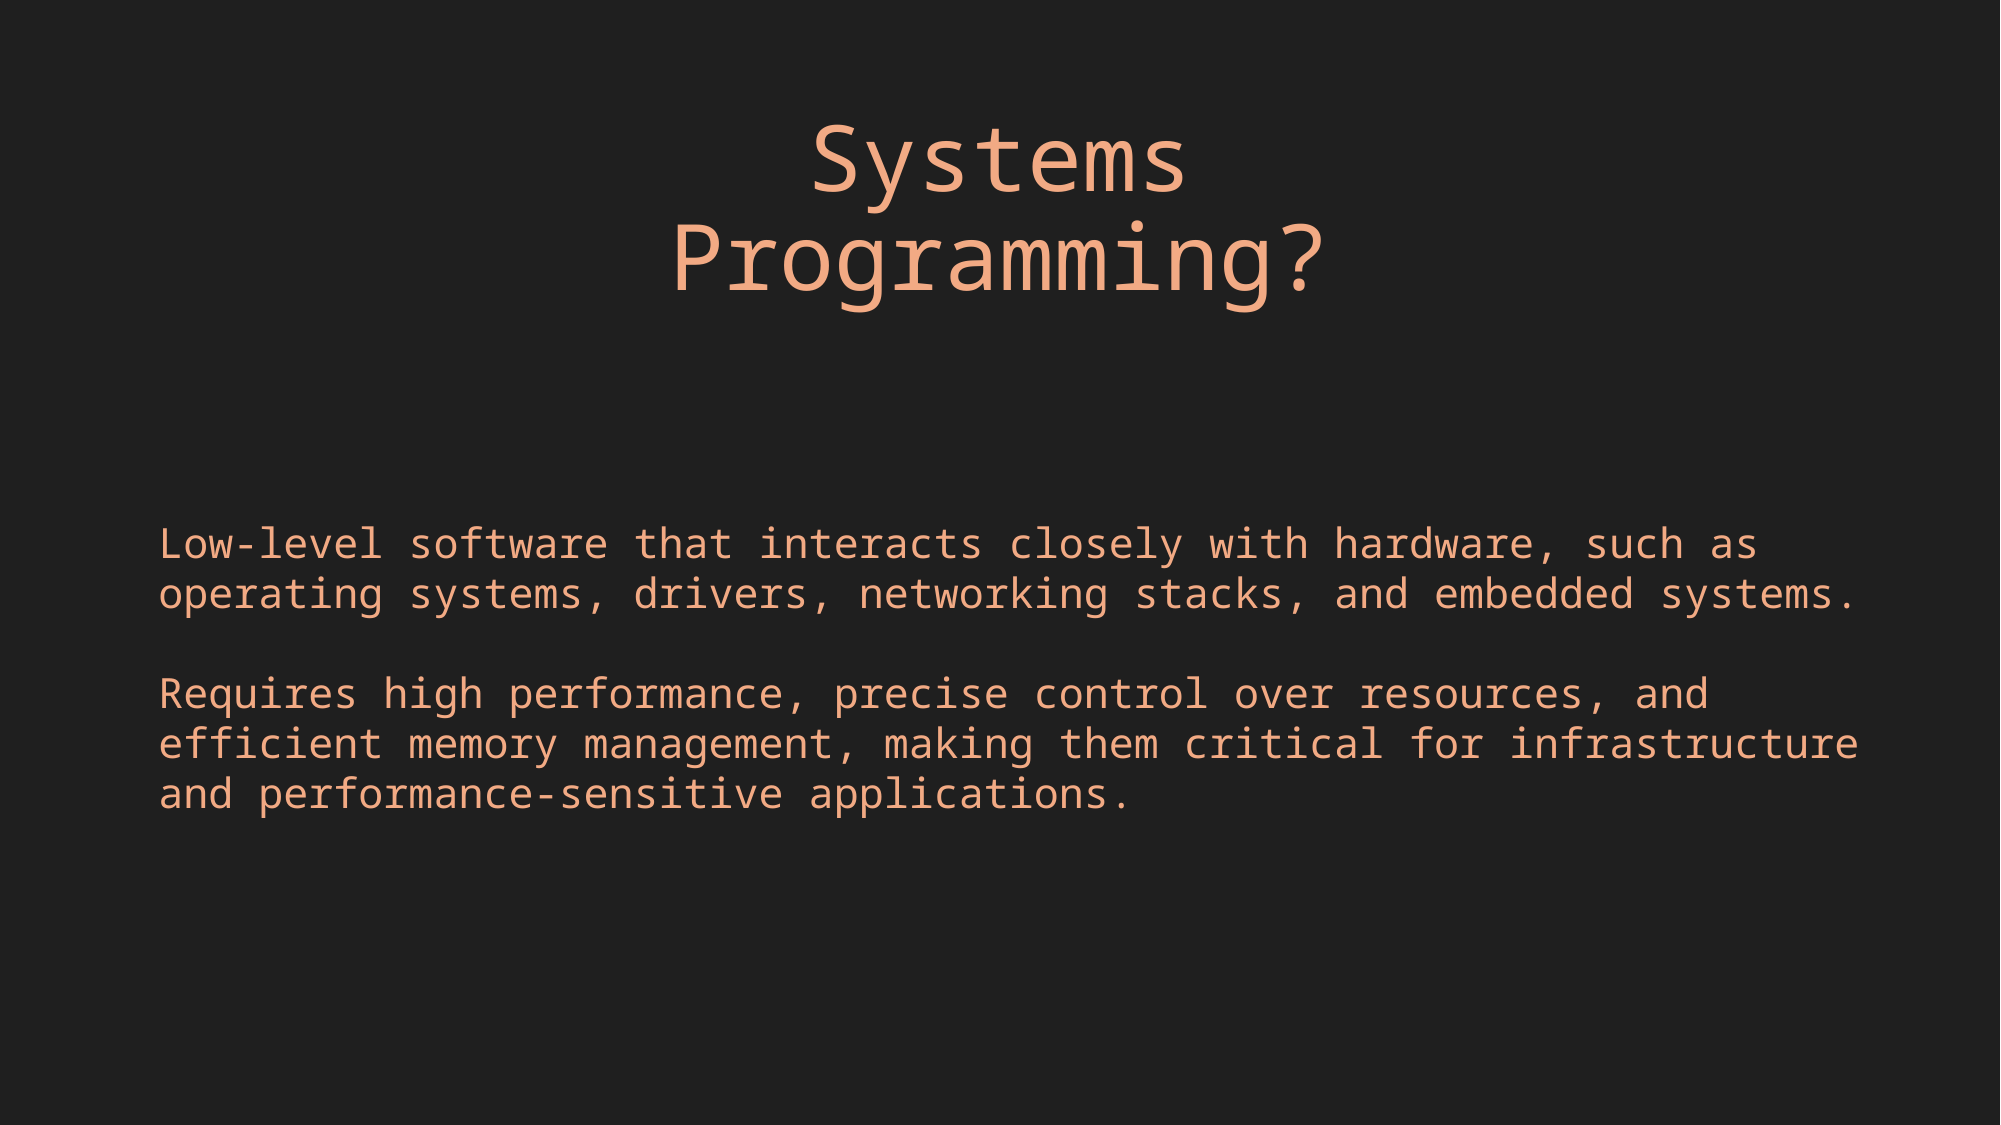

Systems Programming?
Low-level software that interacts closely with hardware, such as operating systems, drivers, networking stacks, and embedded systems.

Requires high performance, precise control over resources, and efficient memory management, making them critical for infrastructure and performance-sensitive applications.